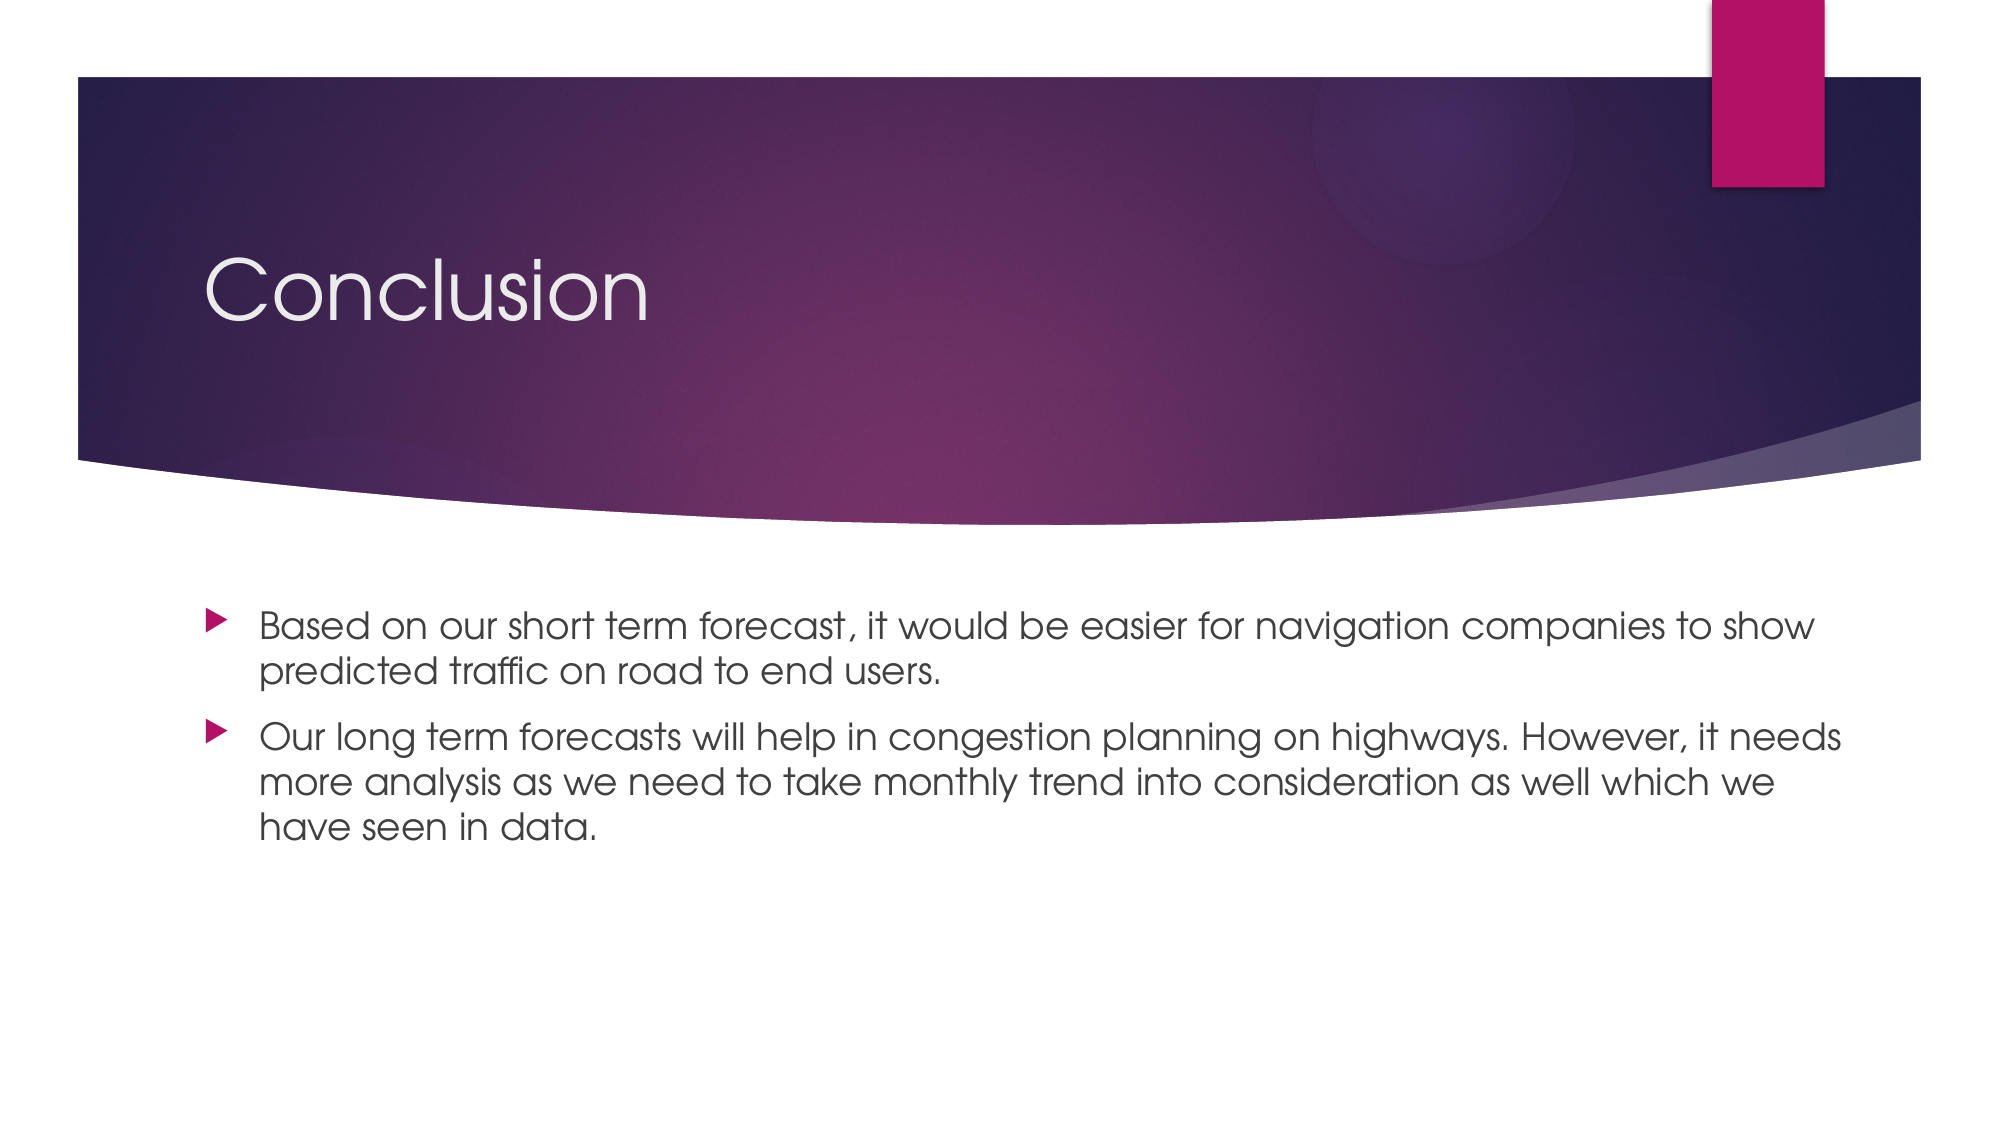

# Conclusion

Based on our short term forecast, it would be easier for navigation companies to show predicted traffic on road to end users.
Our long term forecasts will help in congestion planning on highways. However, it needs more analysis as we need to take monthly trend into consideration as well which we have seen in data.